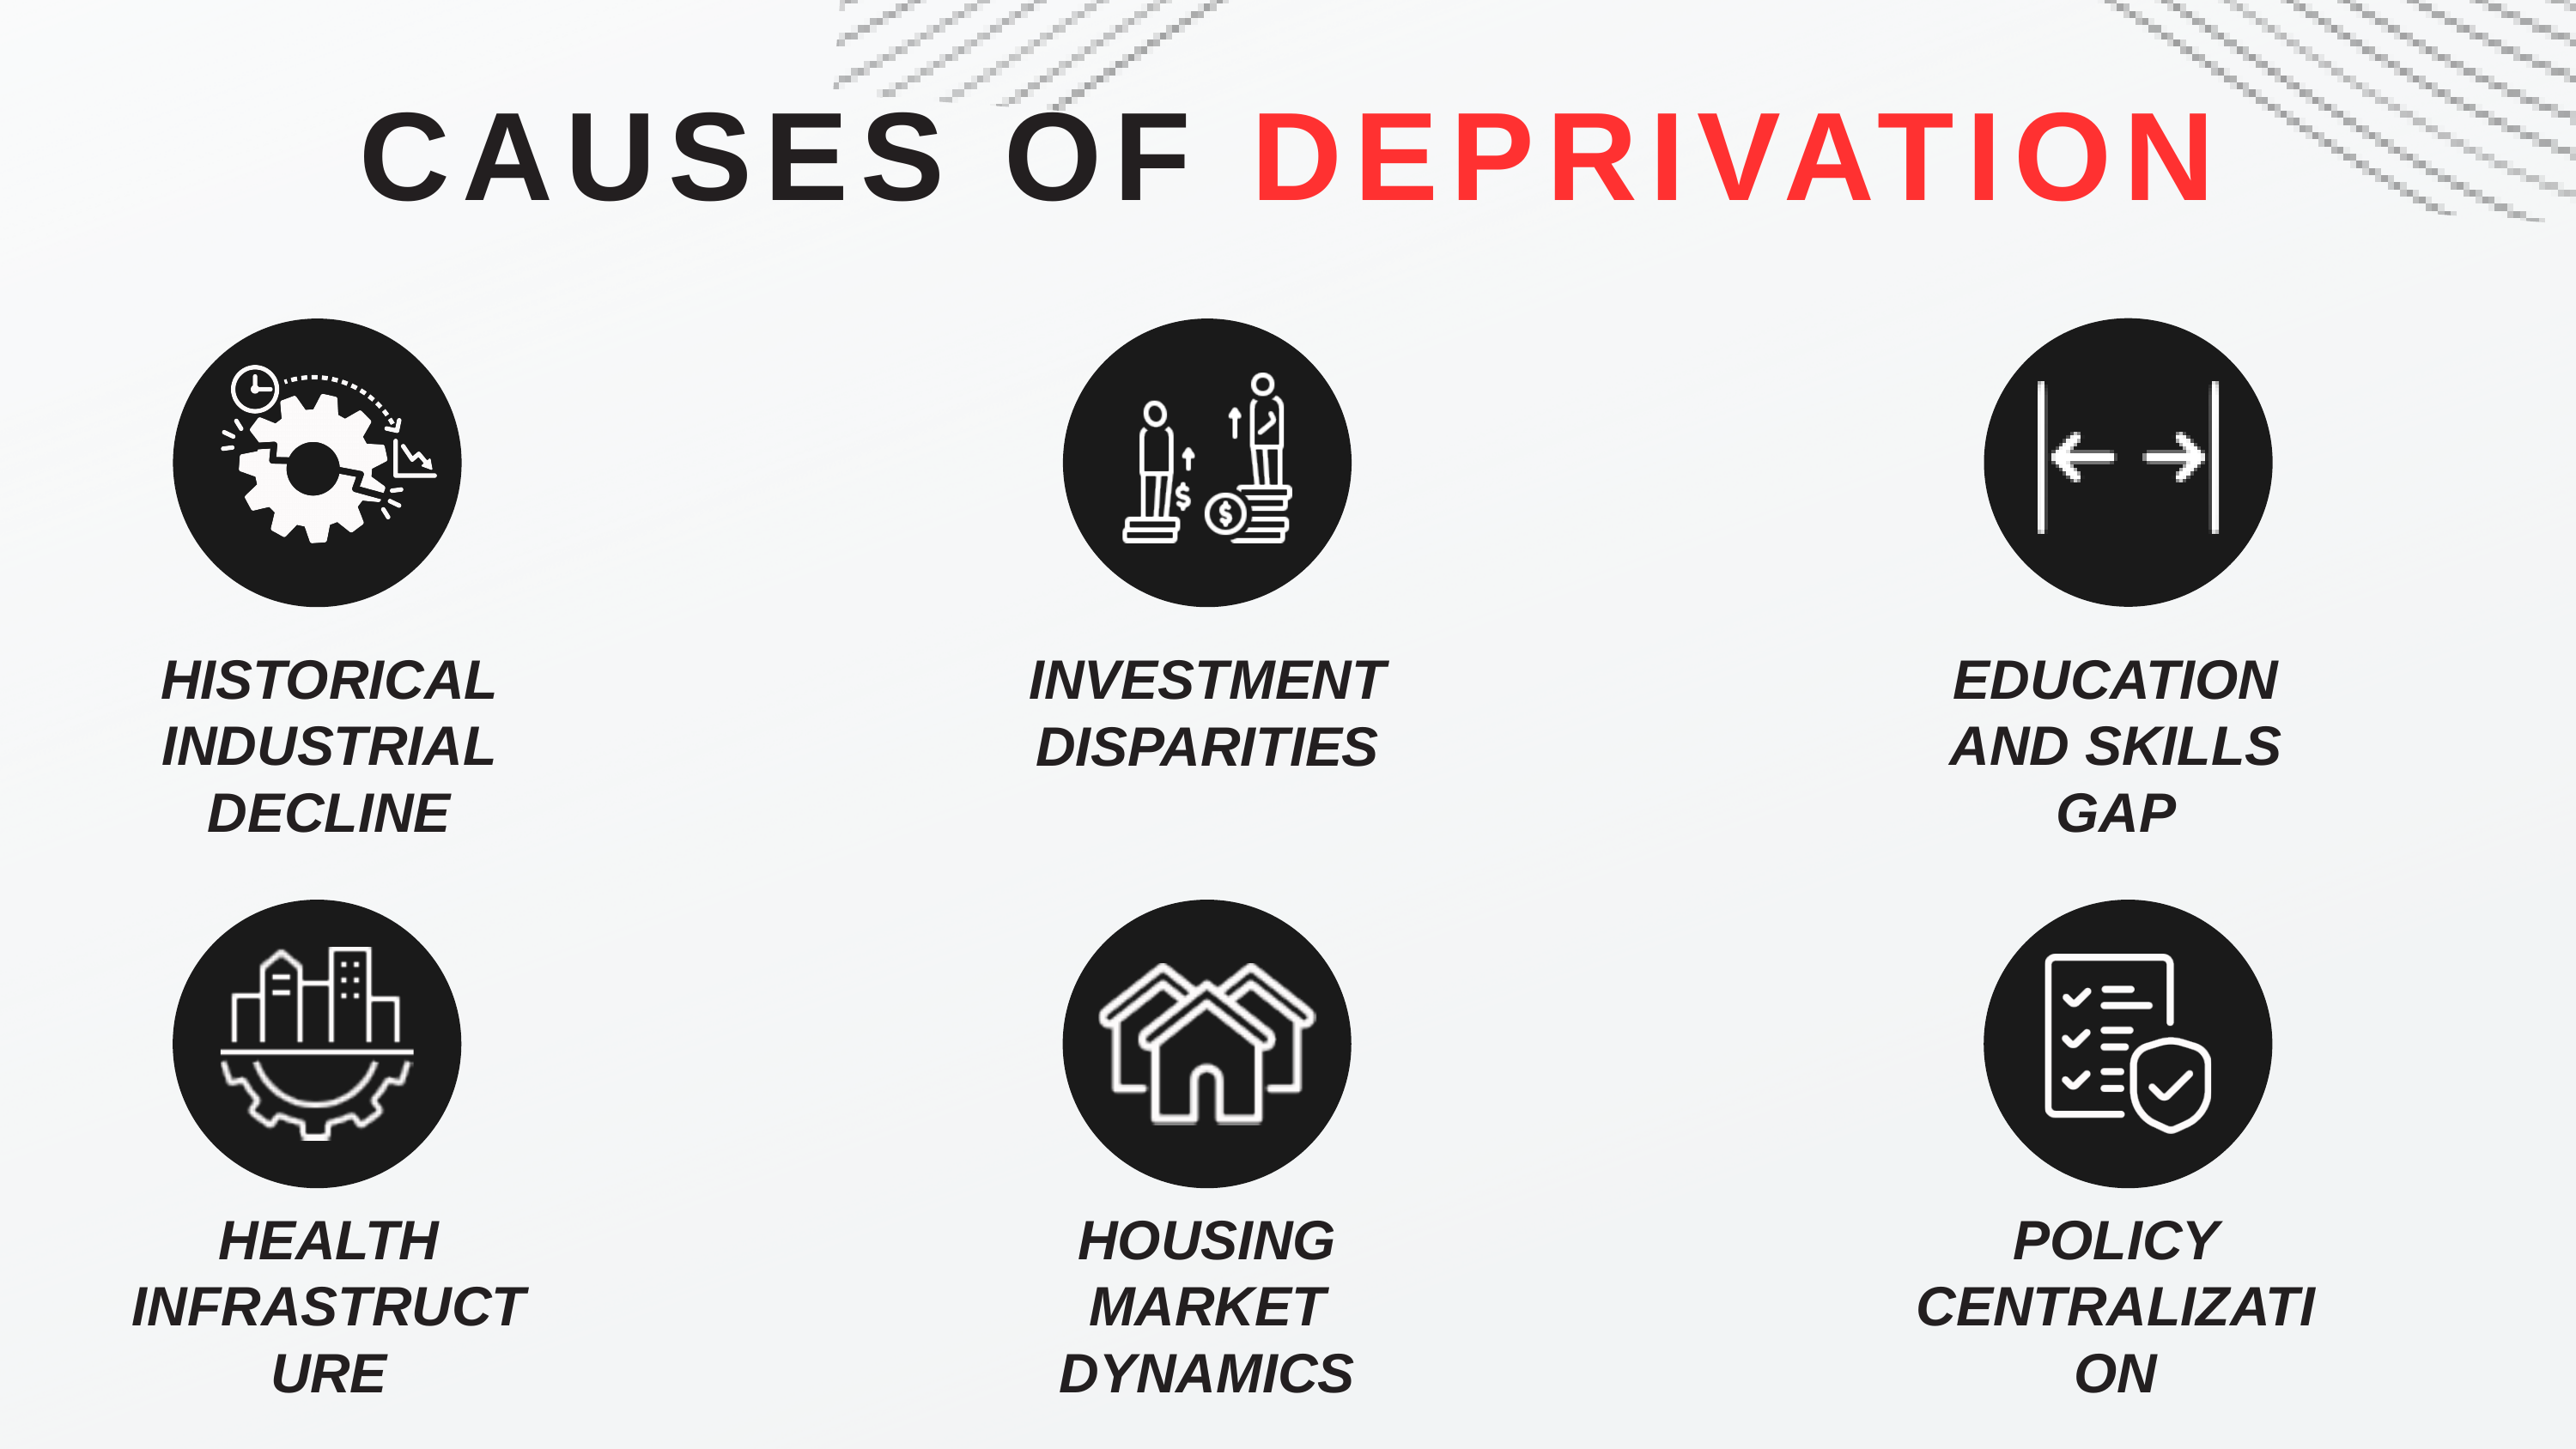

CAUSES OF DEPRIVATION

HISTORICAL INDUSTRIAL DECLINE
EDUCATION AND SKILLS GAP
INVESTMENT DISPARITIES

HEALTH INFRASTRUCTURE
HOUSING MARKET DYNAMICS
POLICY CENTRALIZATION